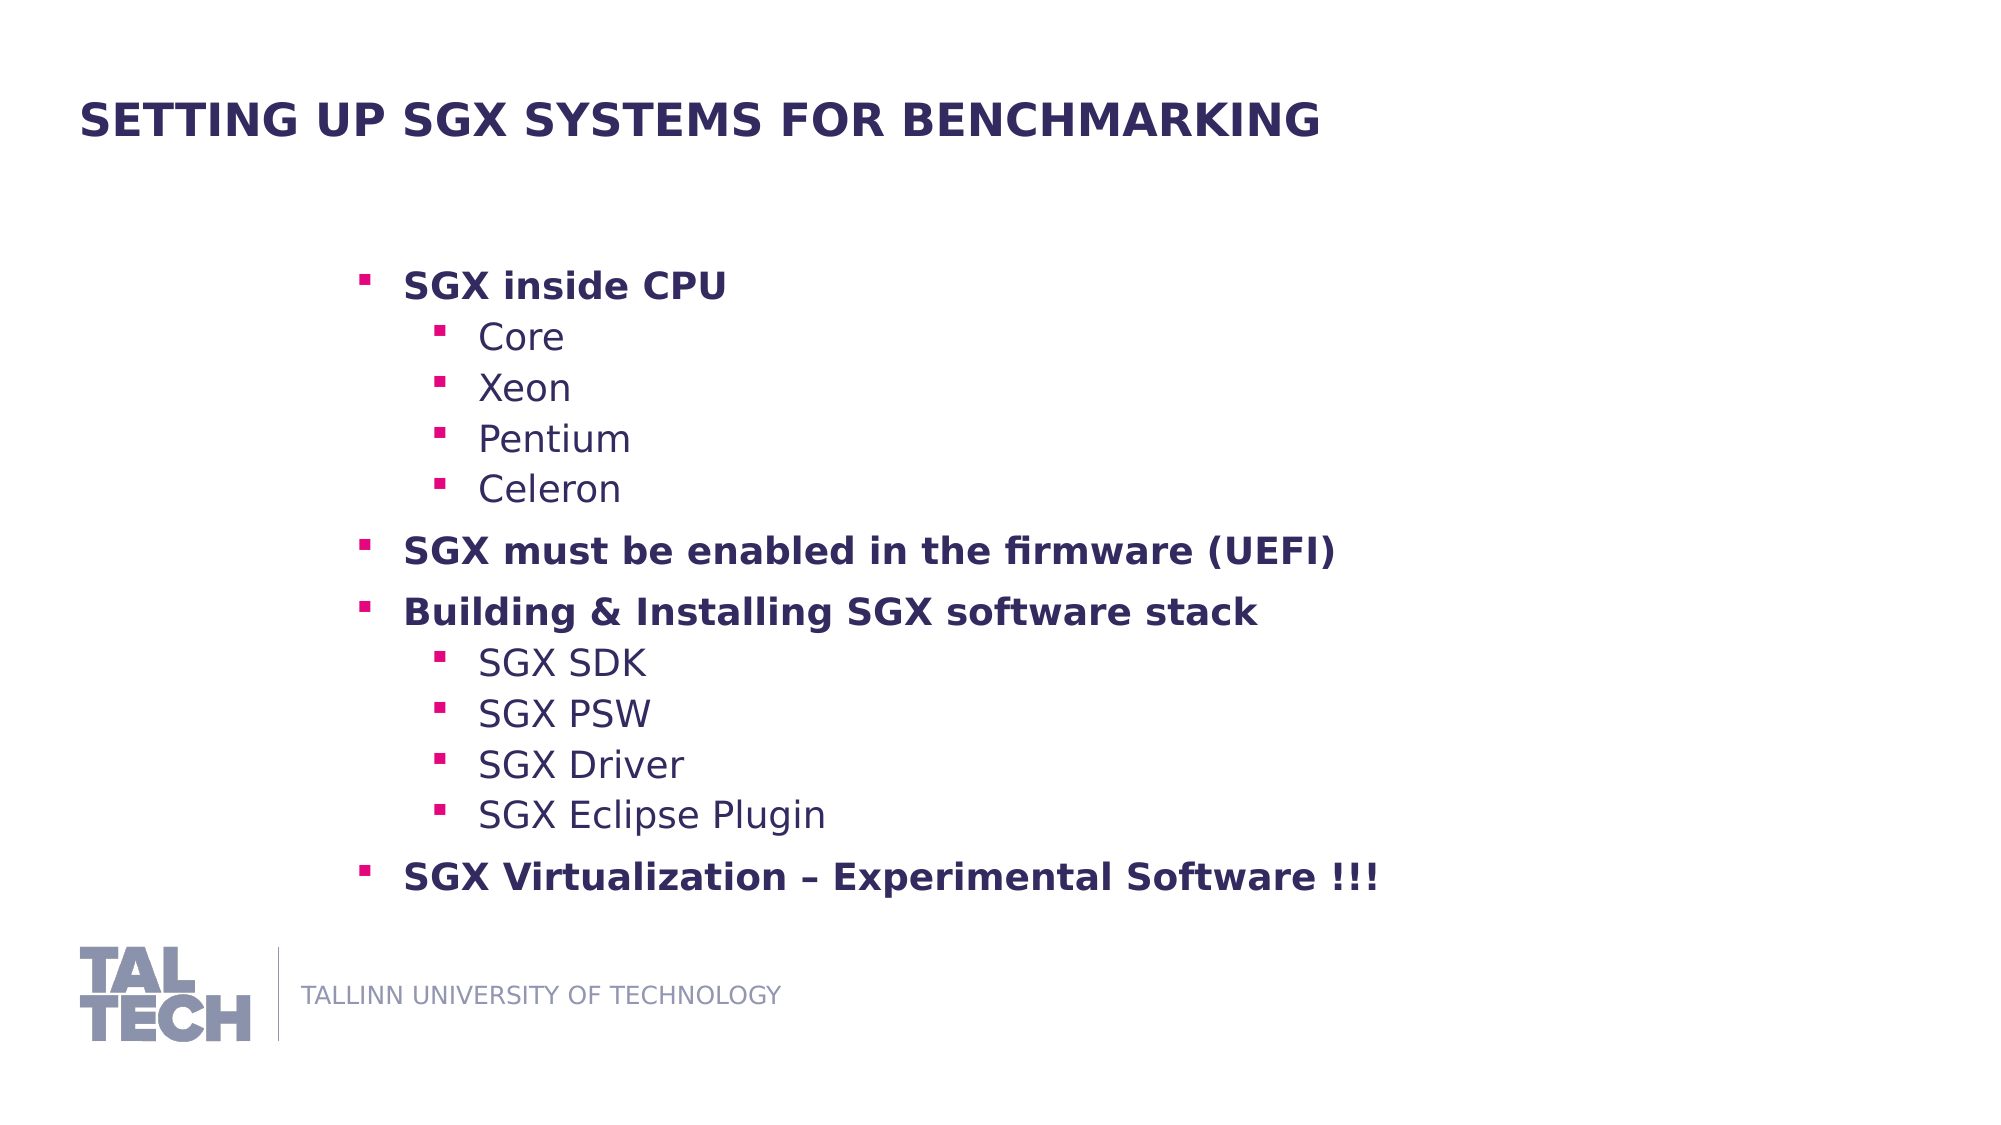

Setting up SGX systems for benchmarking
SGX inside CPU
Core
Xeon
Pentium
Celeron
SGX must be enabled in the firmware (UEFI)
Building & Installing SGX software stack
SGX SDK
SGX PSW
SGX Driver
SGX Eclipse Plugin
SGX Virtualization – Experimental Software !!!